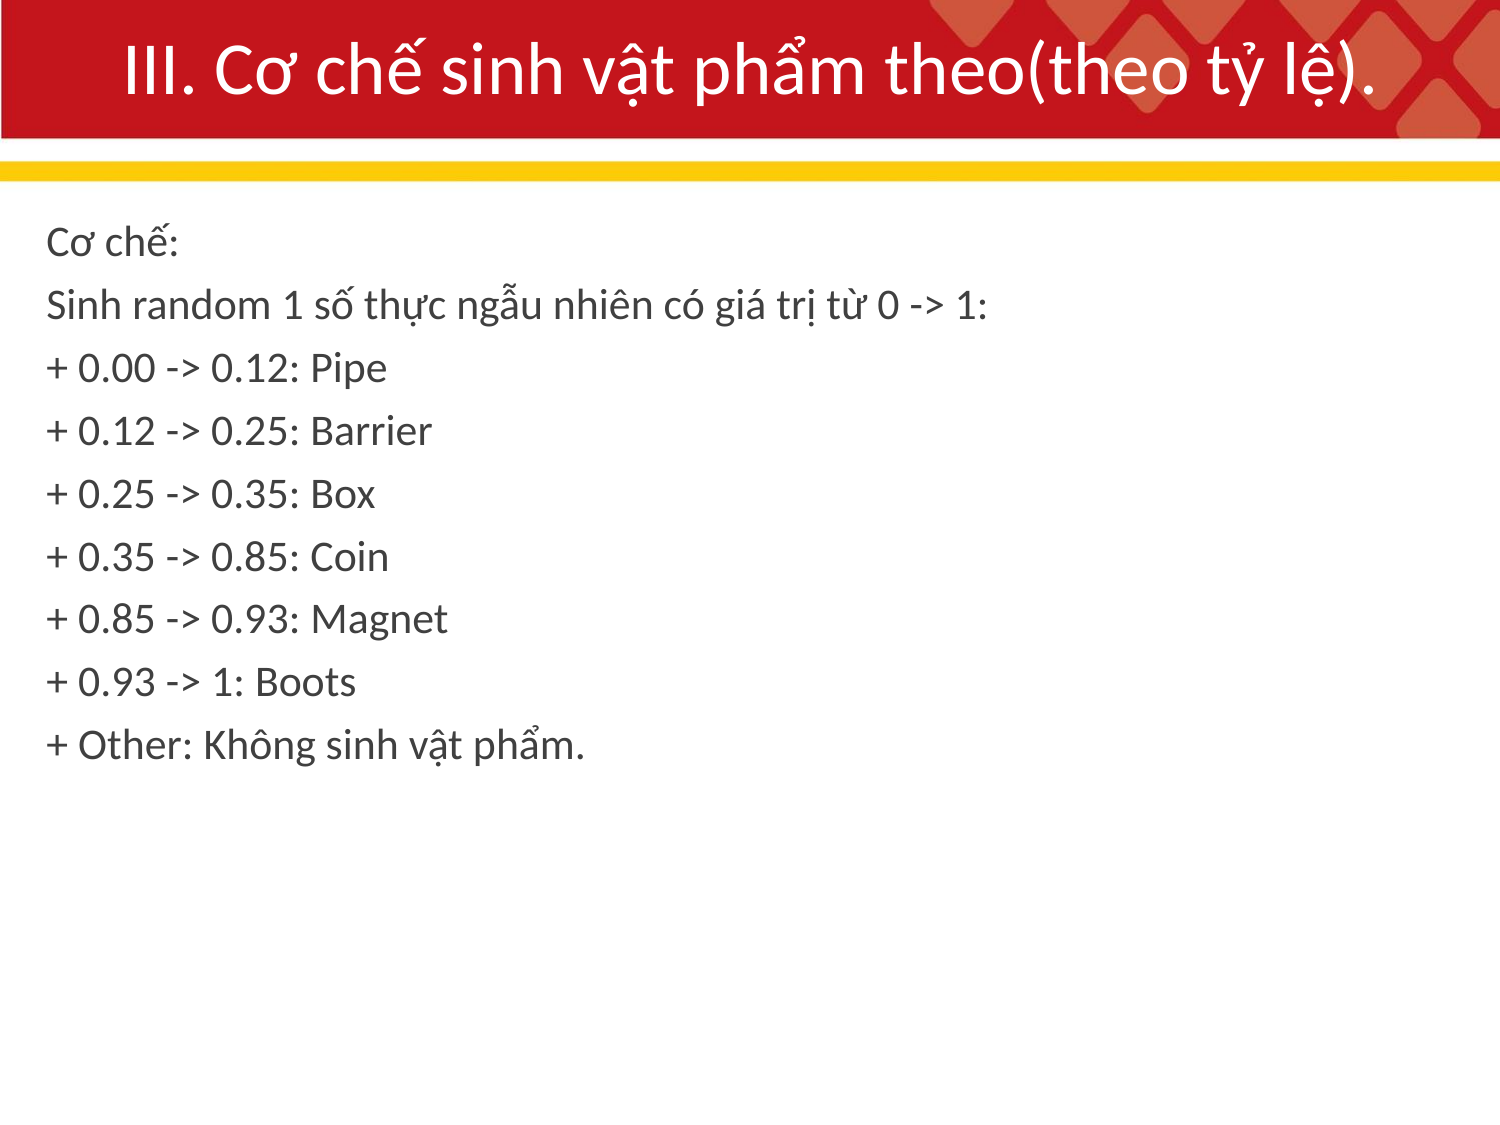

# III. Cơ chế sinh vật phẩm theo(theo tỷ lệ).
Cơ chế:
Sinh random 1 số thực ngẫu nhiên có giá trị từ 0 -> 1:
+ 0.00 -> 0.12: Pipe
+ 0.12 -> 0.25: Barrier
+ 0.25 -> 0.35: Box
+ 0.35 -> 0.85: Coin
+ 0.85 -> 0.93: Magnet
+ 0.93 -> 1: Boots
+ Other: Không sinh vật phẩm.